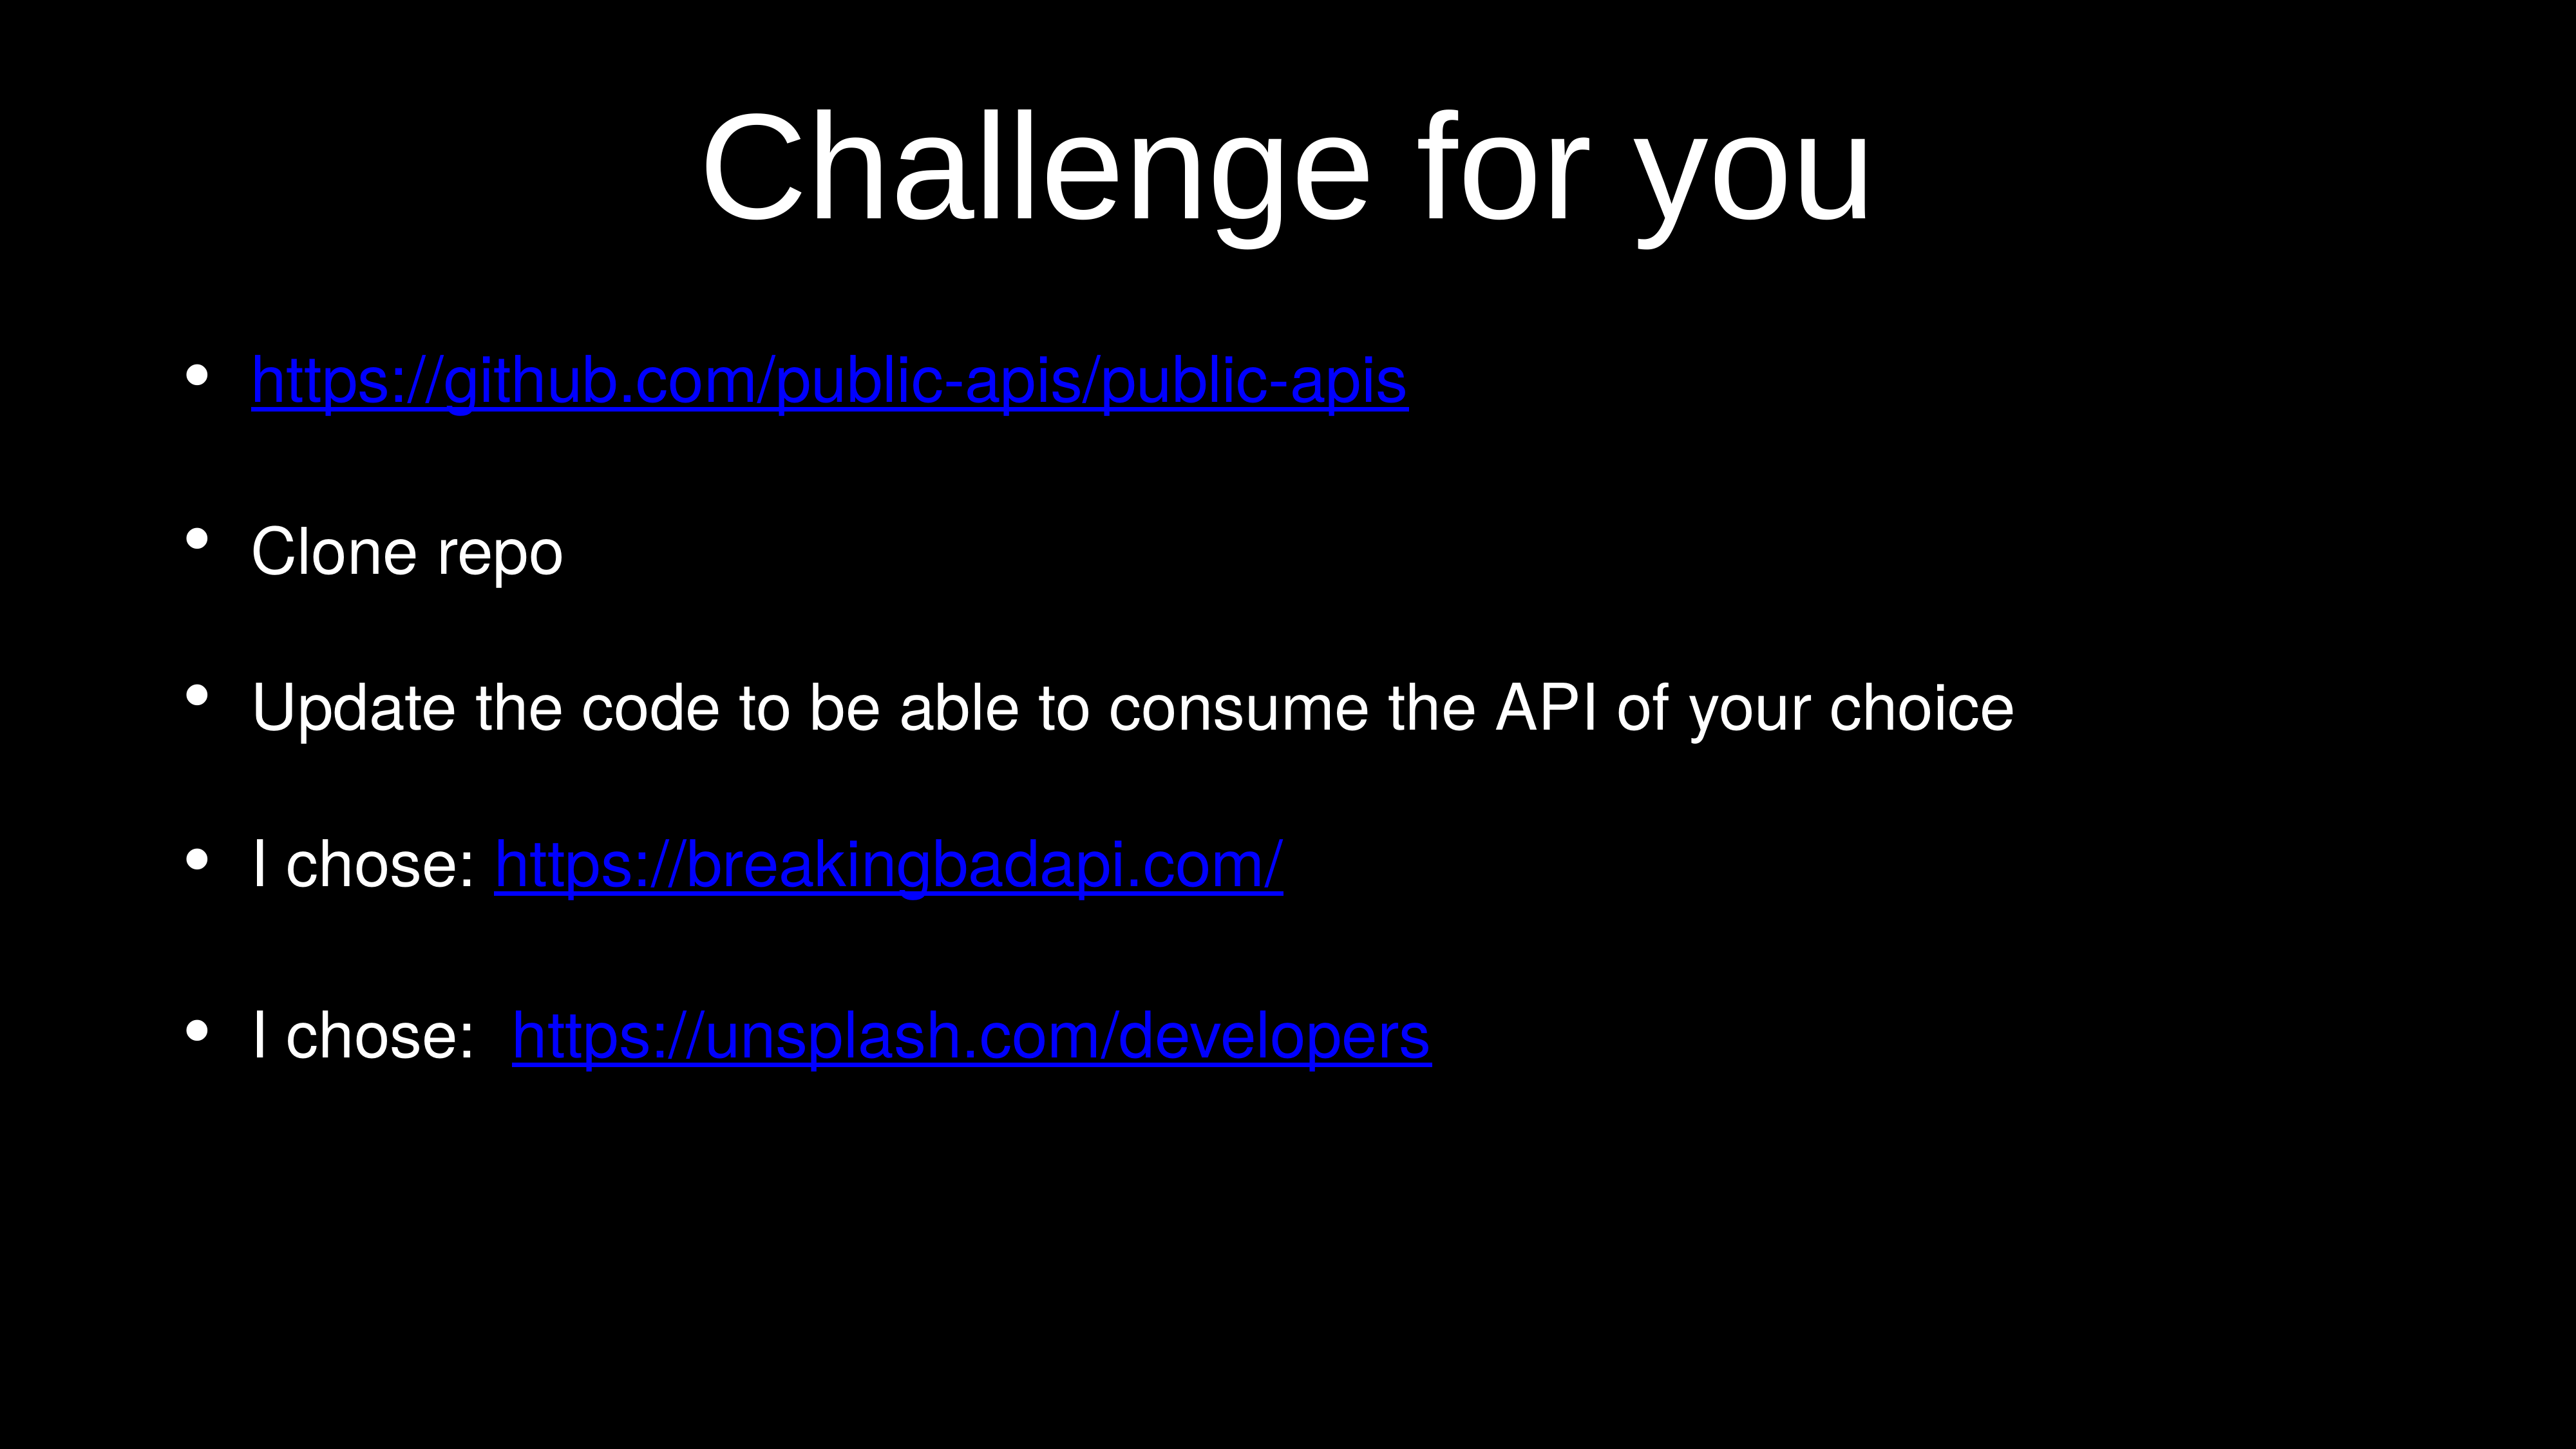

# Challenge for you
https://github.com/public-apis/public-apis
Clone repo
Update the code to be able to consume the API of your choice
I chose: https://breakingbadapi.com/
I chose:  https://unsplash.com/developers